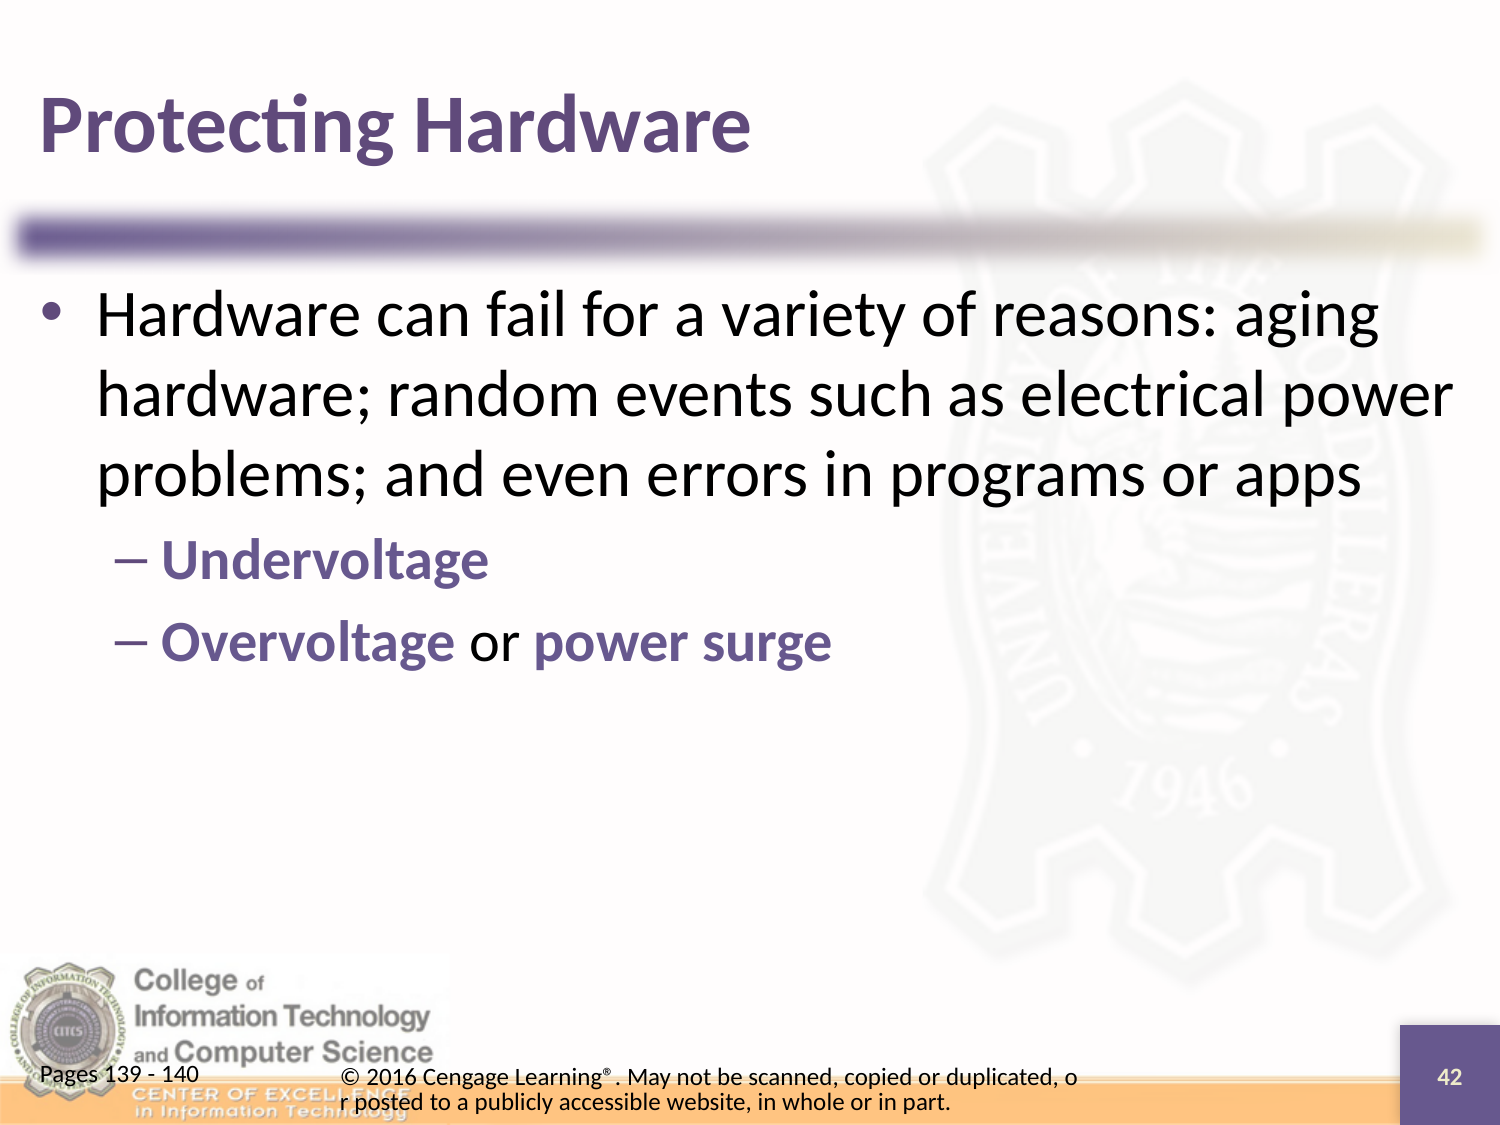

# Protecting Hardware
Hardware can fail for a variety of reasons: aging hardware; random events such as electrical power problems; and even errors in programs or apps
Undervoltage
Overvoltage or power surge
42
© 2016 Cengage Learning®. May not be scanned, copied or duplicated, or posted to a publicly accessible website, in whole or in part.
Pages 139 - 140